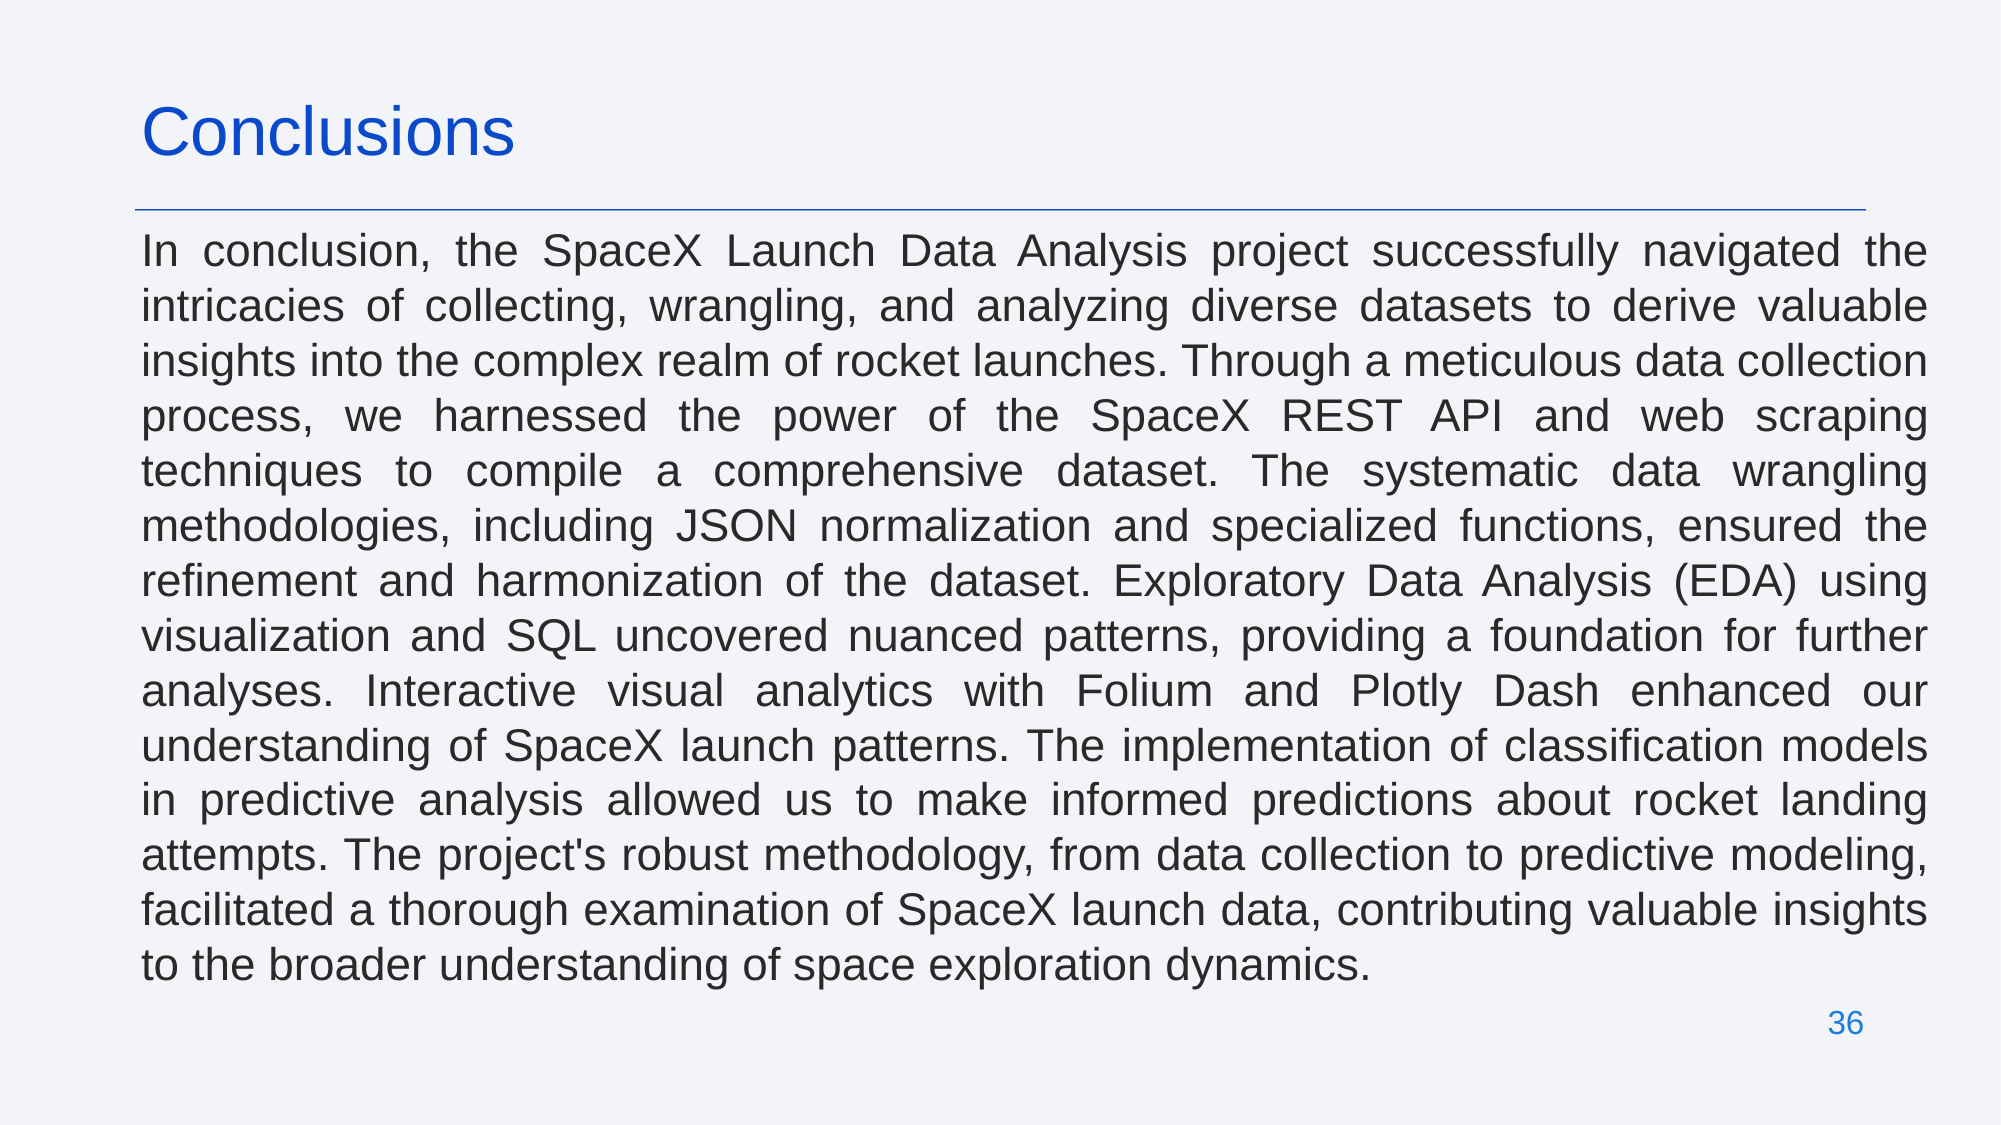

Conclusions
In conclusion, the SpaceX Launch Data Analysis project successfully navigated the intricacies of collecting, wrangling, and analyzing diverse datasets to derive valuable insights into the complex realm of rocket launches. Through a meticulous data collection process, we harnessed the power of the SpaceX REST API and web scraping techniques to compile a comprehensive dataset. The systematic data wrangling methodologies, including JSON normalization and specialized functions, ensured the refinement and harmonization of the dataset. Exploratory Data Analysis (EDA) using visualization and SQL uncovered nuanced patterns, providing a foundation for further analyses. Interactive visual analytics with Folium and Plotly Dash enhanced our understanding of SpaceX launch patterns. The implementation of classification models in predictive analysis allowed us to make informed predictions about rocket landing attempts. The project's robust methodology, from data collection to predictive modeling, facilitated a thorough examination of SpaceX launch data, contributing valuable insights to the broader understanding of space exploration dynamics.
36